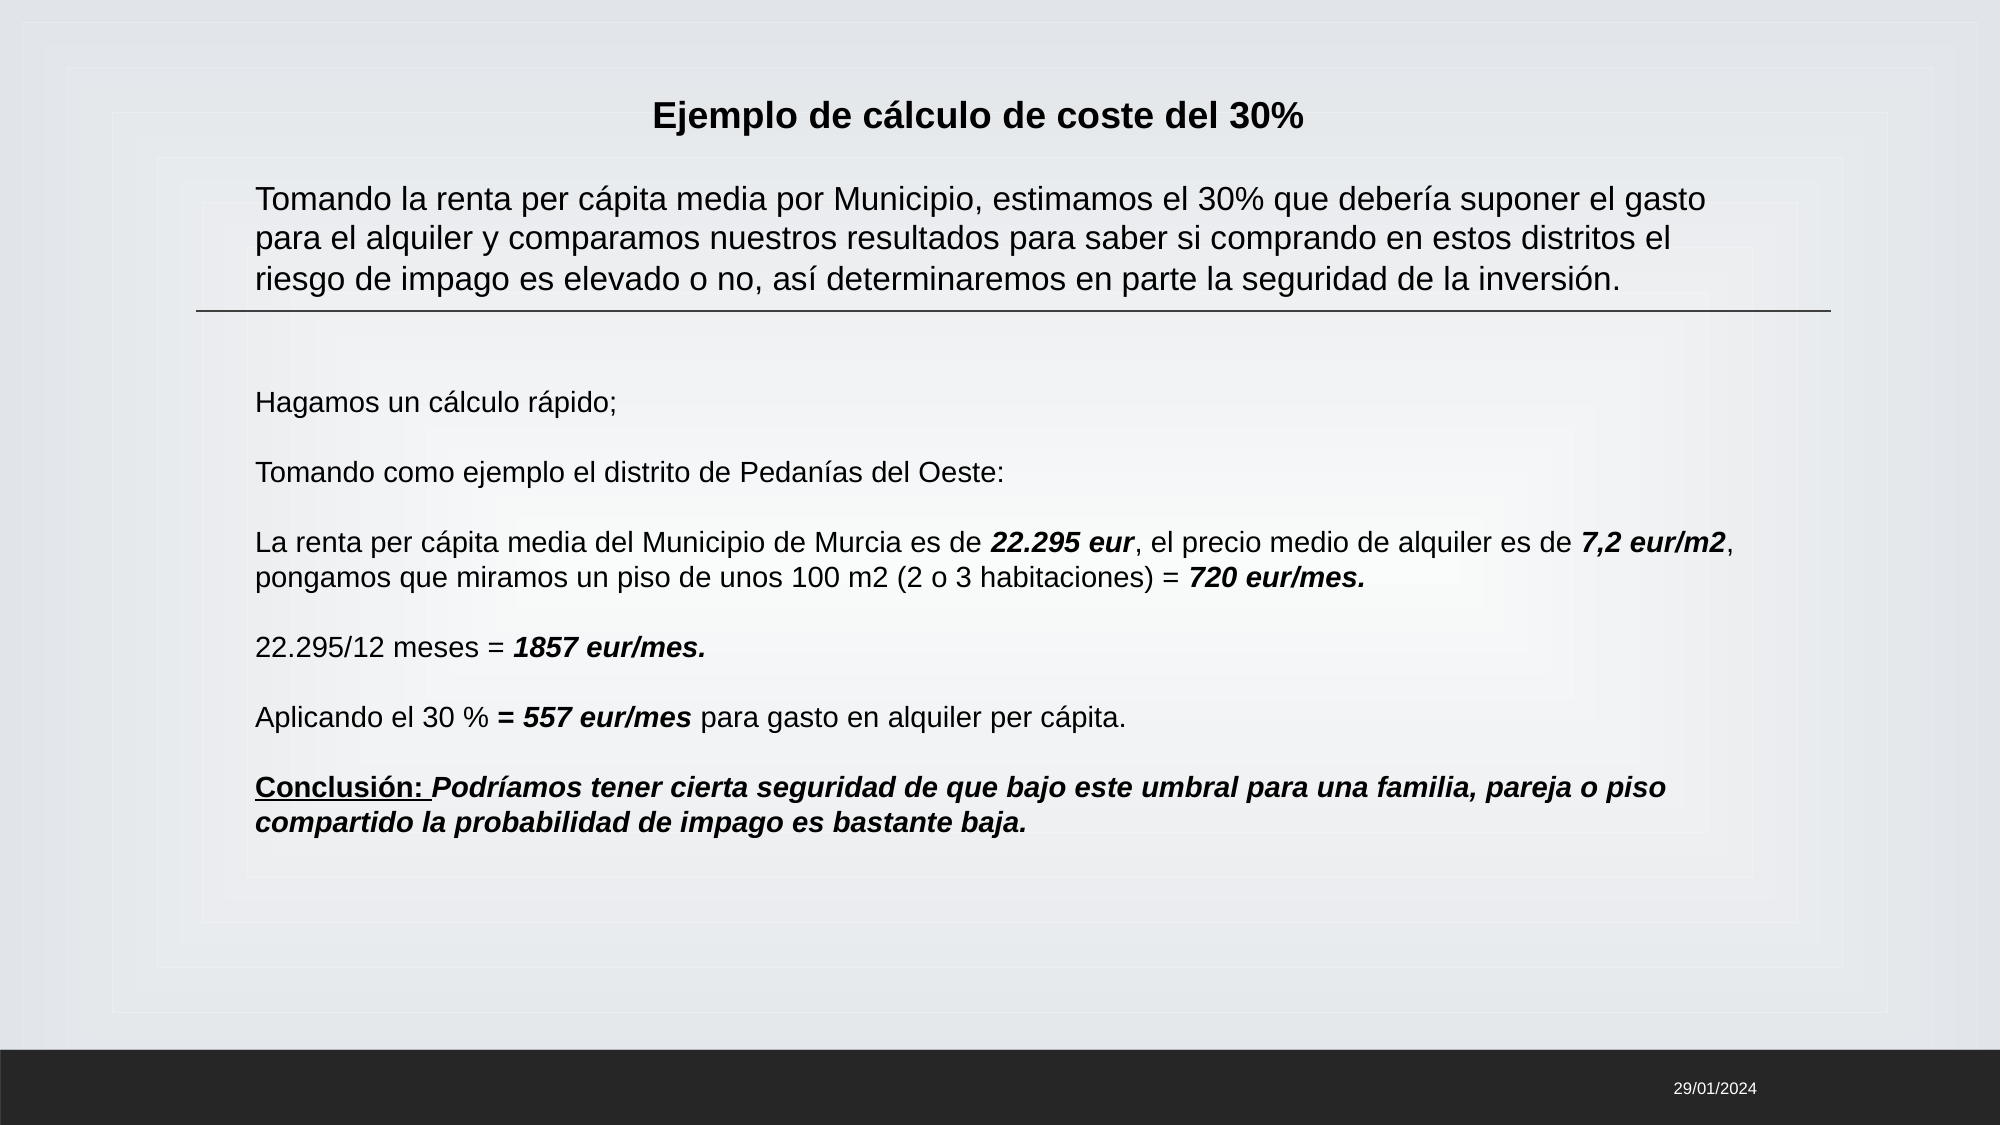

Ejemplo de cálculo de coste del 30%
Tomando la renta per cápita media por Municipio, estimamos el 30% que debería suponer el gasto para el alquiler y comparamos nuestros resultados para saber si comprando en estos distritos el riesgo de impago es elevado o no, así determinaremos en parte la seguridad de la inversión.

Hagamos un cálculo rápido;

Tomando como ejemplo el distrito de Pedanías del Oeste:

La renta per cápita media del Municipio de Murcia es de 22.295 eur, el precio medio de alquiler es de 7,2 eur/m2, pongamos que miramos un piso de unos 100 m2 (2 o 3 habitaciones) = 720 eur/mes.

22.295/12 meses = 1857 eur/mes.

Aplicando el 30 % = 557 eur/mes para gasto en alquiler per cápita.

Conclusión: Podríamos tener cierta seguridad de que bajo este umbral para una familia, pareja o piso compartido la probabilidad de impago es bastante baja.
29/01/2024